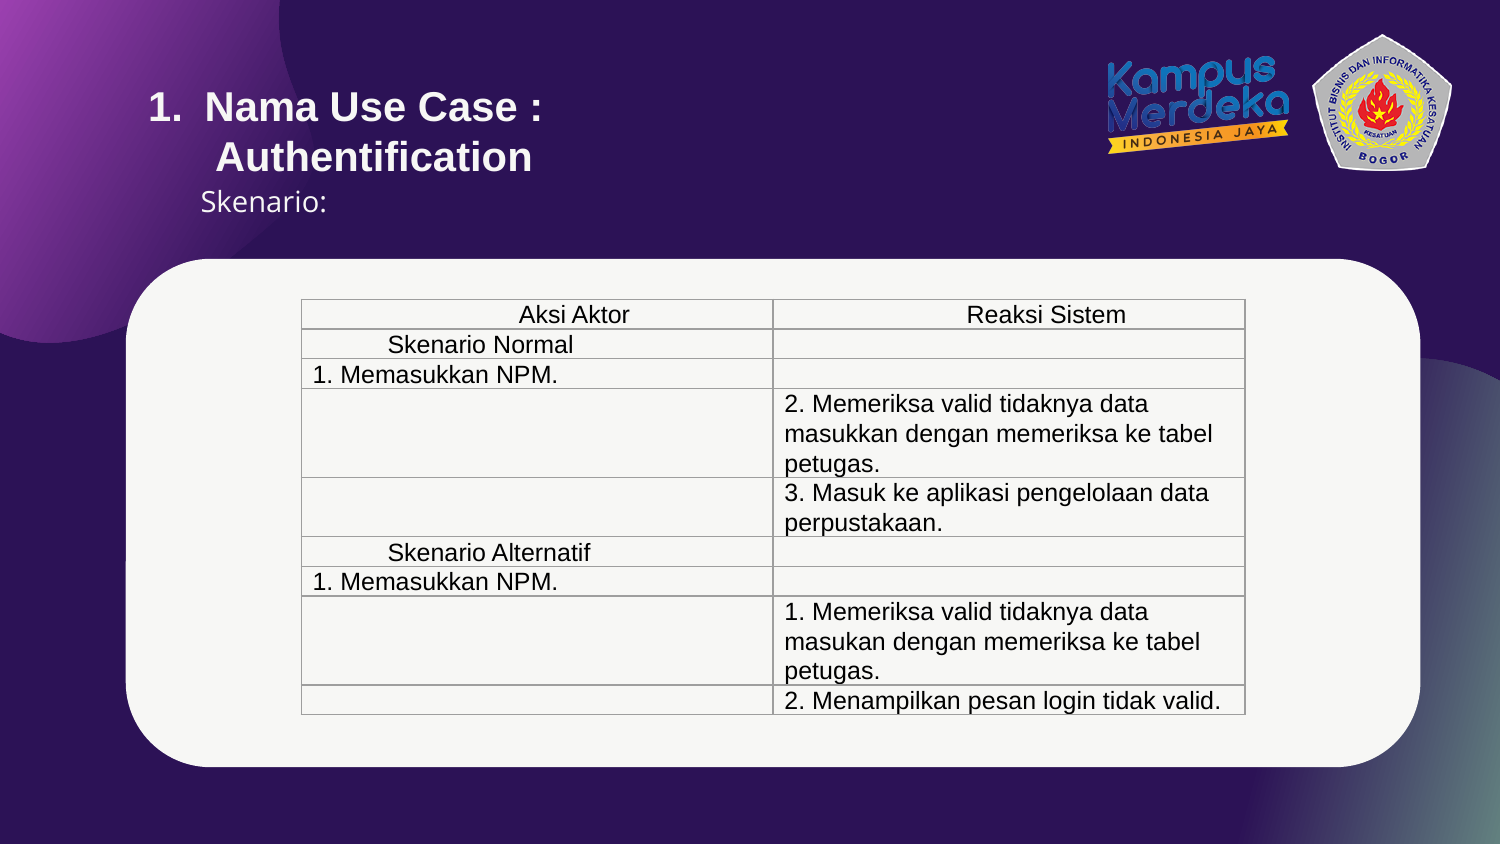

Nama Use Case : Authentification
Skenario:

| Aksi Aktor | Reaksi Sistem |
| --- | --- |
| Skenario Normal |  |
| 1. Memasukkan NPM. |  |
|  | 2. Memeriksa valid tidaknya data masukkan dengan memeriksa ke tabel petugas. |
|  | 3. Masuk ke aplikasi pengelolaan data perpustakaan. |
| Skenario Alternatif |  |
| 1. Memasukkan NPM. |  |
|  | 1. Memeriksa valid tidaknya data masukan dengan memeriksa ke tabel petugas. |
|  | 2. Menampilkan pesan login tidak valid. |